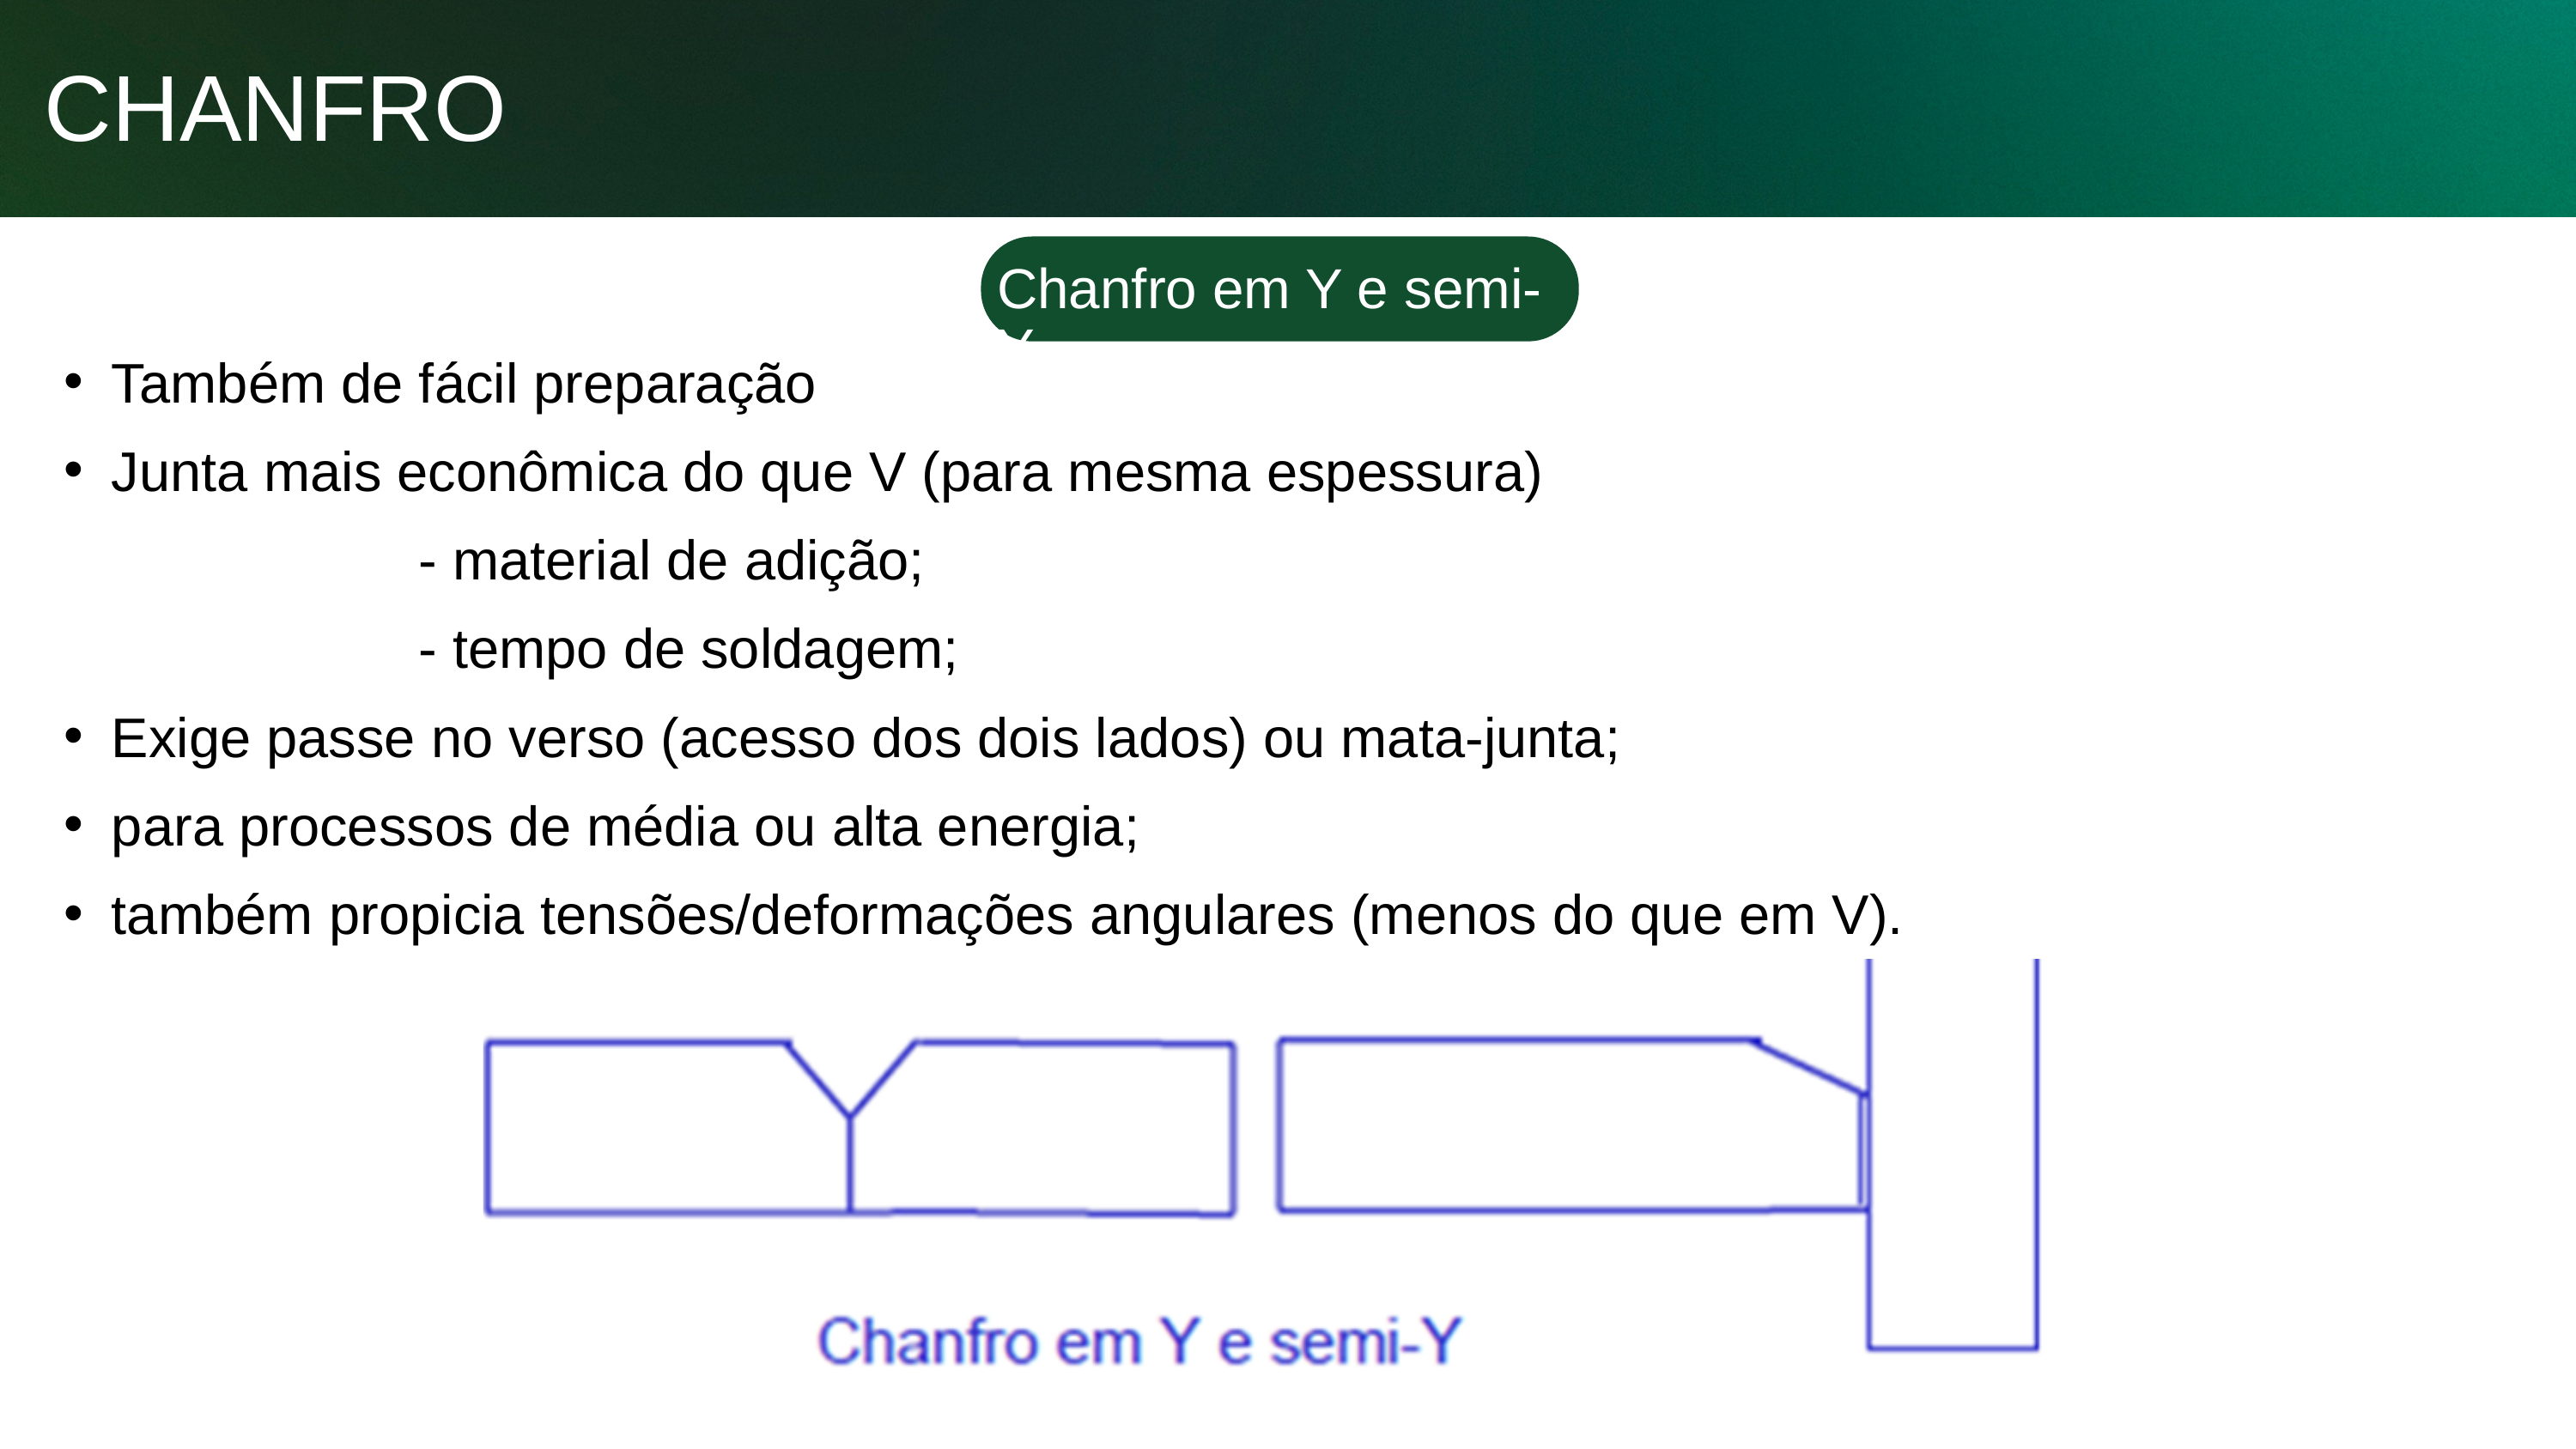

CHANFRO

Chanfro em Y e semi-Y
Também de fácil preparação
Junta mais econômica do que V (para mesma espessura)
                          - material de adição;
                          - tempo de soldagem;
Exige passe no verso (acesso dos dois lados) ou mata-junta;
para processos de média ou alta energia;
também propicia tensões/deformações angulares (menos do que em V).